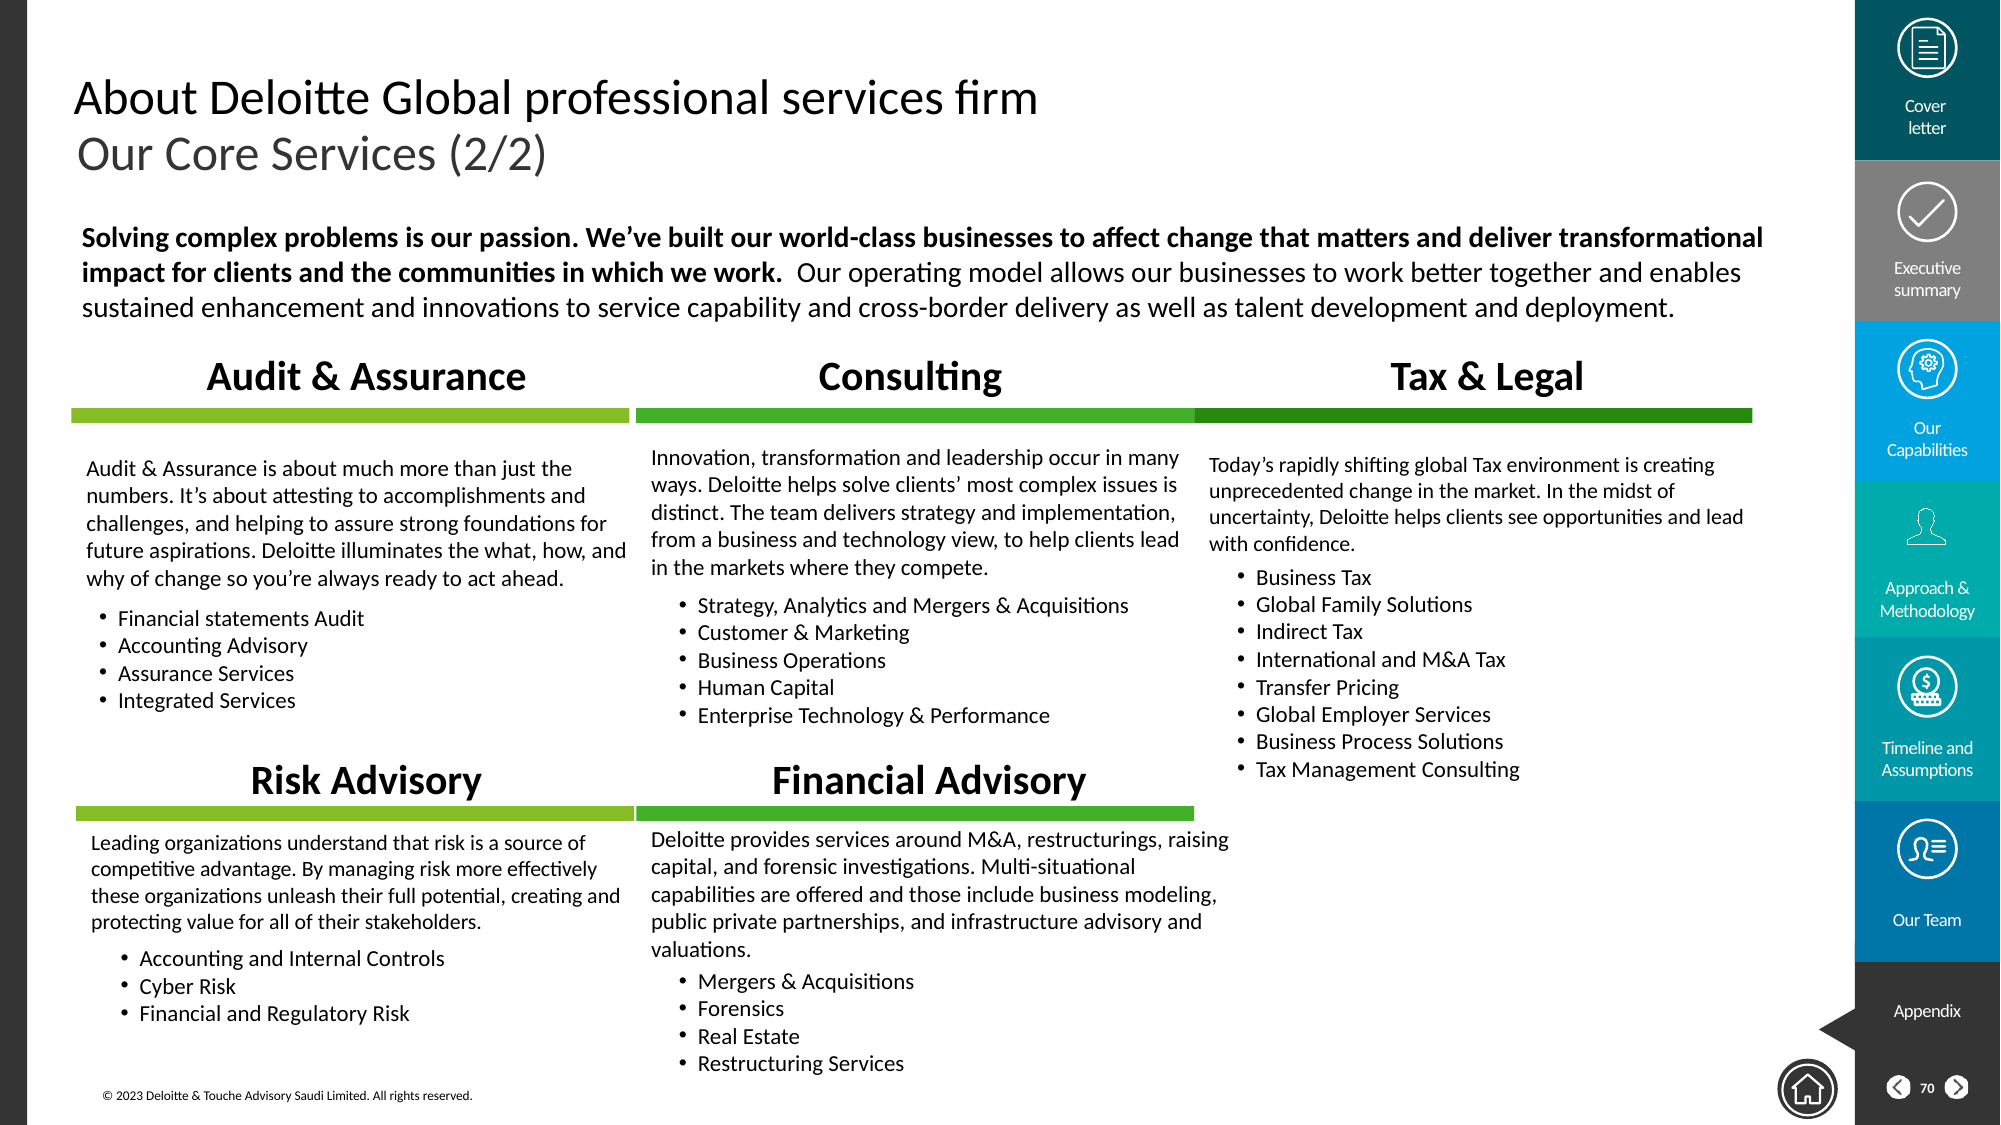

About Deloitte Global professional services firm
Our Core Services (2/2)
Solving complex problems is our passion. We’ve built our world-class businesses to affect change that matters and deliver transformational impact for clients and the communities in which we work.  Our operating model allows our businesses to work better together and enables sustained enhancement and innovations to service capability and cross-border delivery as well as talent development and deployment.
Audit & Assurance
Consulting
Tax & Legal

Innovation, transformation and leadership occur in many ways. Deloitte helps solve clients’ most complex issues is distinct. The team delivers strategy and implementation, from a business and technology view, to help clients lead in the markets where they compete.
Today’s rapidly shifting global Tax environment is creating unprecedented change in the market. In the midst of uncertainty, Deloitte helps clients see opportunities and lead with confidence.
Audit & Assurance is about much more than just the numbers. It’s about attesting to accomplishments and challenges, and helping to assure strong foundations for future aspirations. Deloitte illuminates the what, how, and why of change so you’re always ready to act ahead.
Business Tax
Global Family Solutions
Indirect Tax
International and M&A Tax
Transfer Pricing
Global Employer Services
Business Process Solutions
Tax Management Consulting
Strategy, Analytics and Mergers & Acquisitions
Customer & Marketing
Business Operations
Human Capital
Enterprise Technology & Performance
Financial statements Audit
Accounting Advisory
Assurance Services
Integrated Services
Risk Advisory
Financial Advisory

Deloitte provides services around M&A, restructurings, raising capital, and forensic investigations. Multi-situational capabilities are offered and those include business modeling, public private partnerships, and infrastructure advisory and valuations.
Leading organizations understand that risk is a source of competitive advantage. By managing risk more effectively these organizations unleash their full potential, creating and protecting value for all of their stakeholders.
Accounting and Internal Controls
Cyber Risk
Financial and Regulatory Risk
Mergers & Acquisitions
Forensics
Real Estate
Restructuring Services